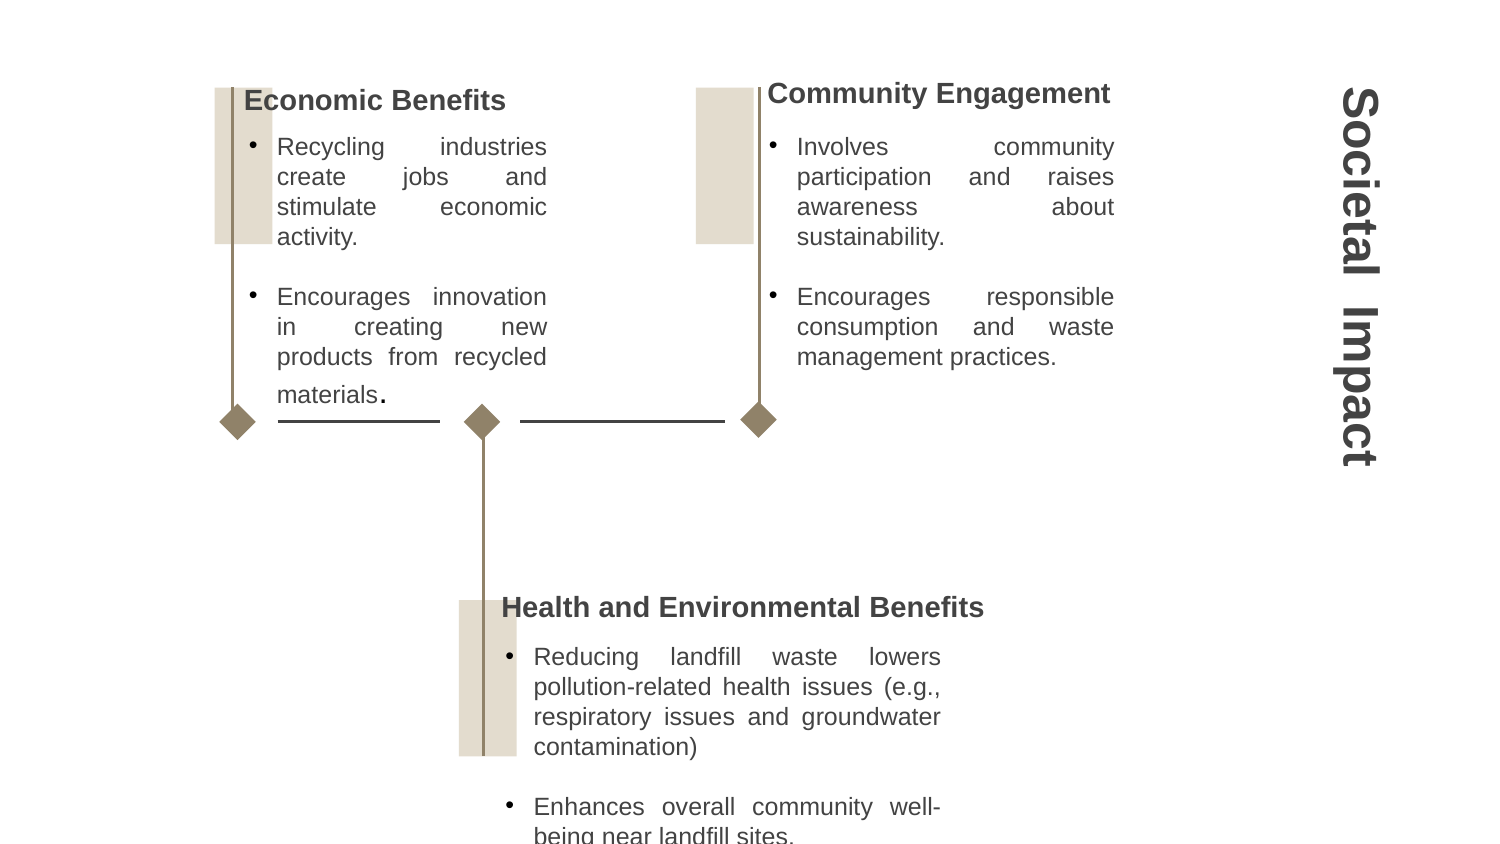

Community Engagement
Economic Benefits

Recycling industries create jobs and stimulate economic activity.

Encourages innovation in creating new products from recycled materials.
Involves community participation and raises awareness about sustainability.

Encourages responsible consumption and waste management practices.
# Societal  Impact

Health and Environmental Benefits

Reducing landfill waste lowers pollution-related health issues (e.g., respiratory issues and groundwater contamination)

Enhances overall community well-being near landfill sites.